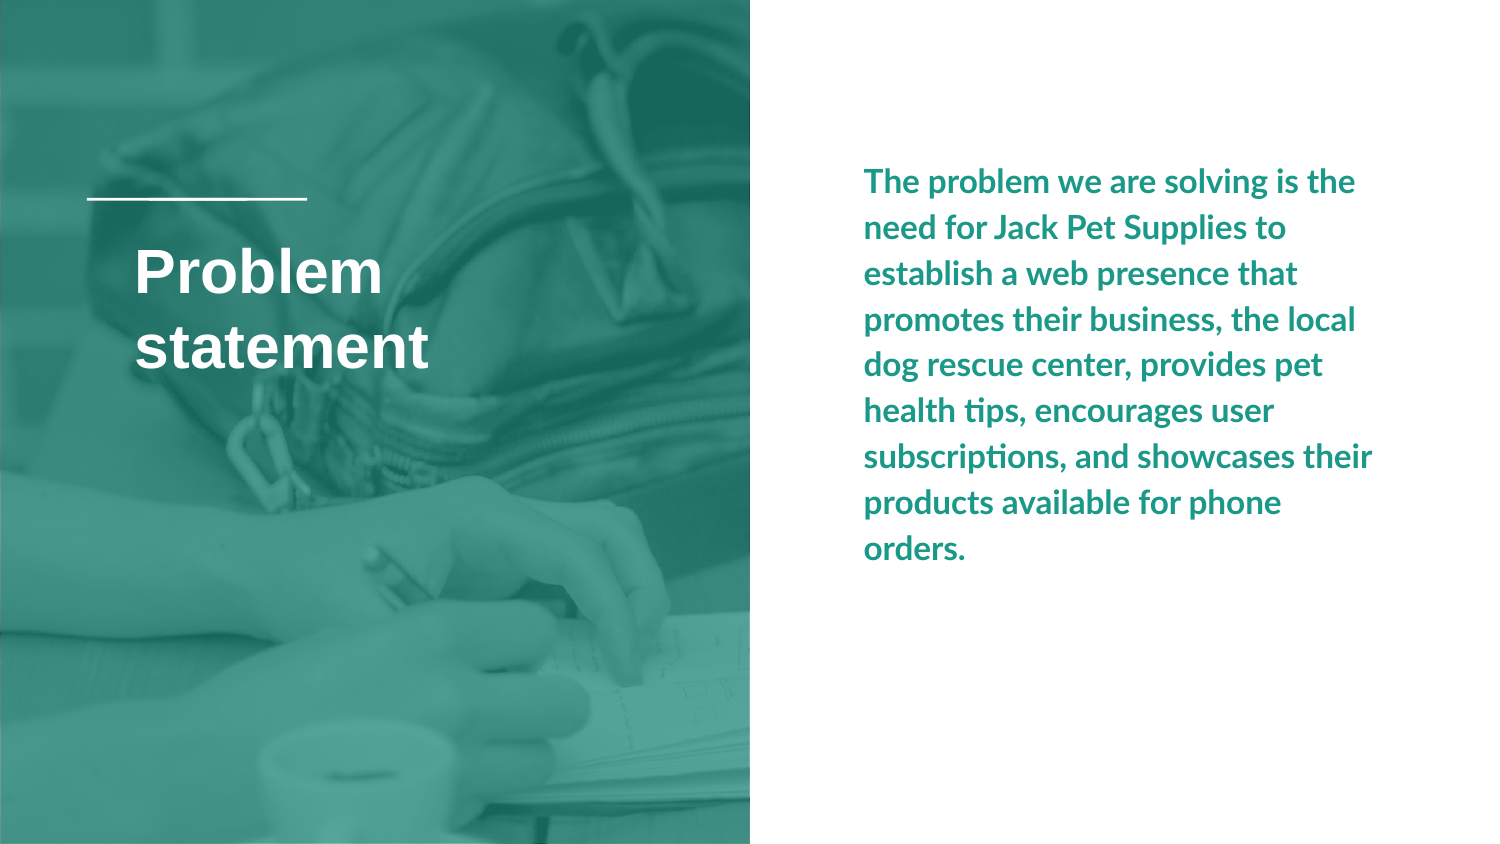

The problem we are solving is the need for Jack Pet Supplies to establish a web presence that promotes their business, the local dog rescue center, provides pet health tips, encourages user subscriptions, and showcases their products available for phone orders.

# Problem statement